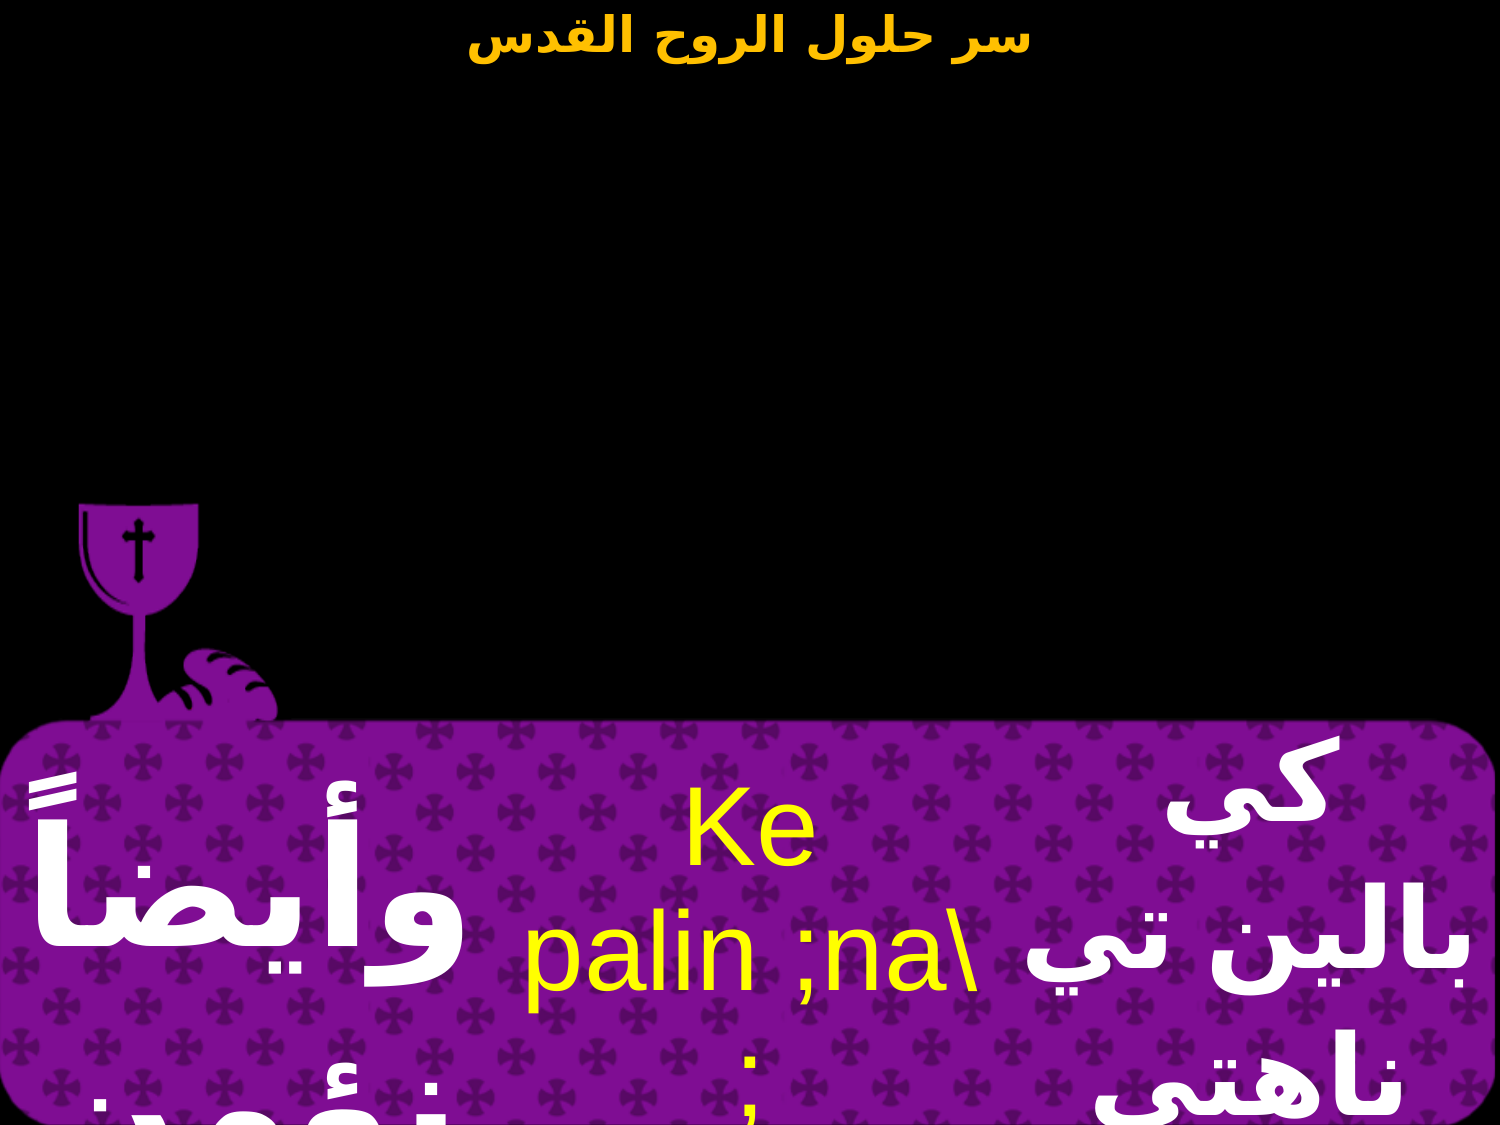

| وأيضاً نؤمن | Ke palin ;na\; ~Amhn | كي بالين تي ناهتي آمين |
| --- | --- | --- |